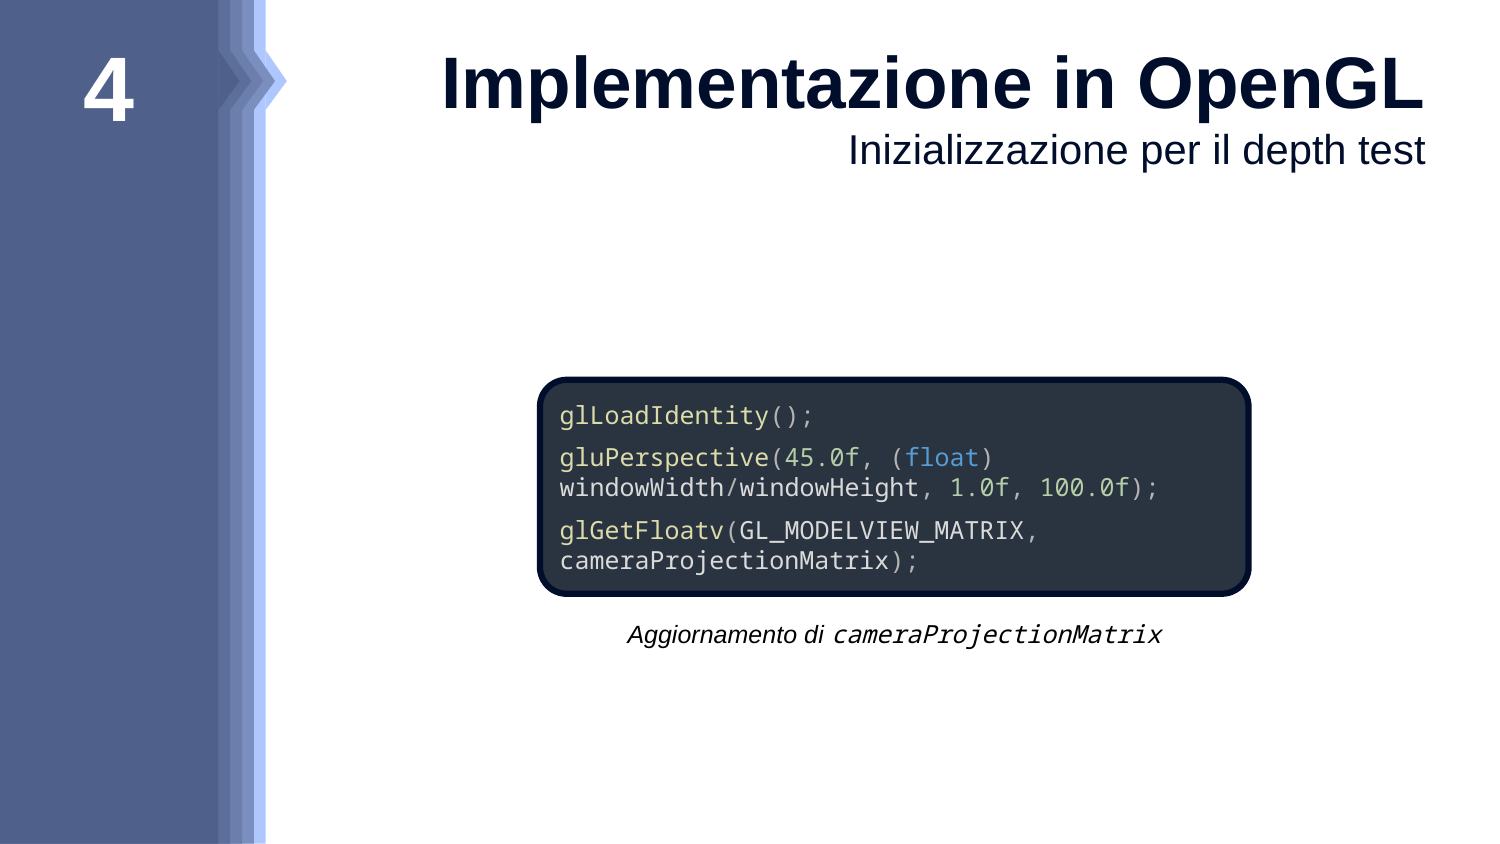

8

7

6

5

4

# Implementazione in OpenGL Inizializzazione per il depth test
glLoadIdentity();
gluPerspective(45.0f, (float) windowWidth/windowHeight, 1.0f, 100.0f);
glGetFloatv(GL_MODELVIEW_MATRIX, cameraProjectionMatrix);
Aggiornamento di cameraProjectionMatrix